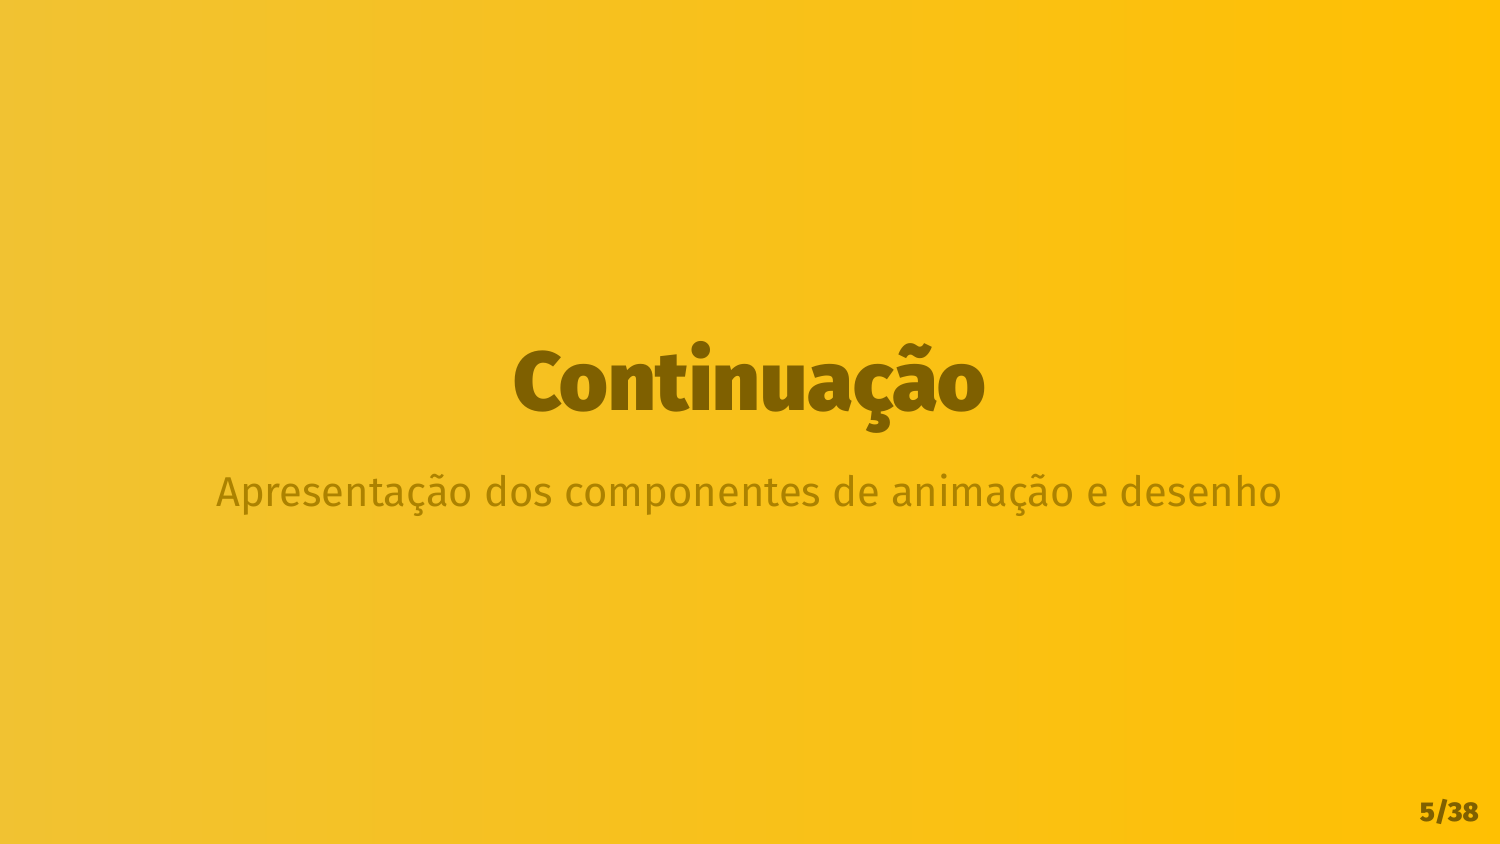

Continuação

Apresentação dos componentes de animação e desenho
5/38